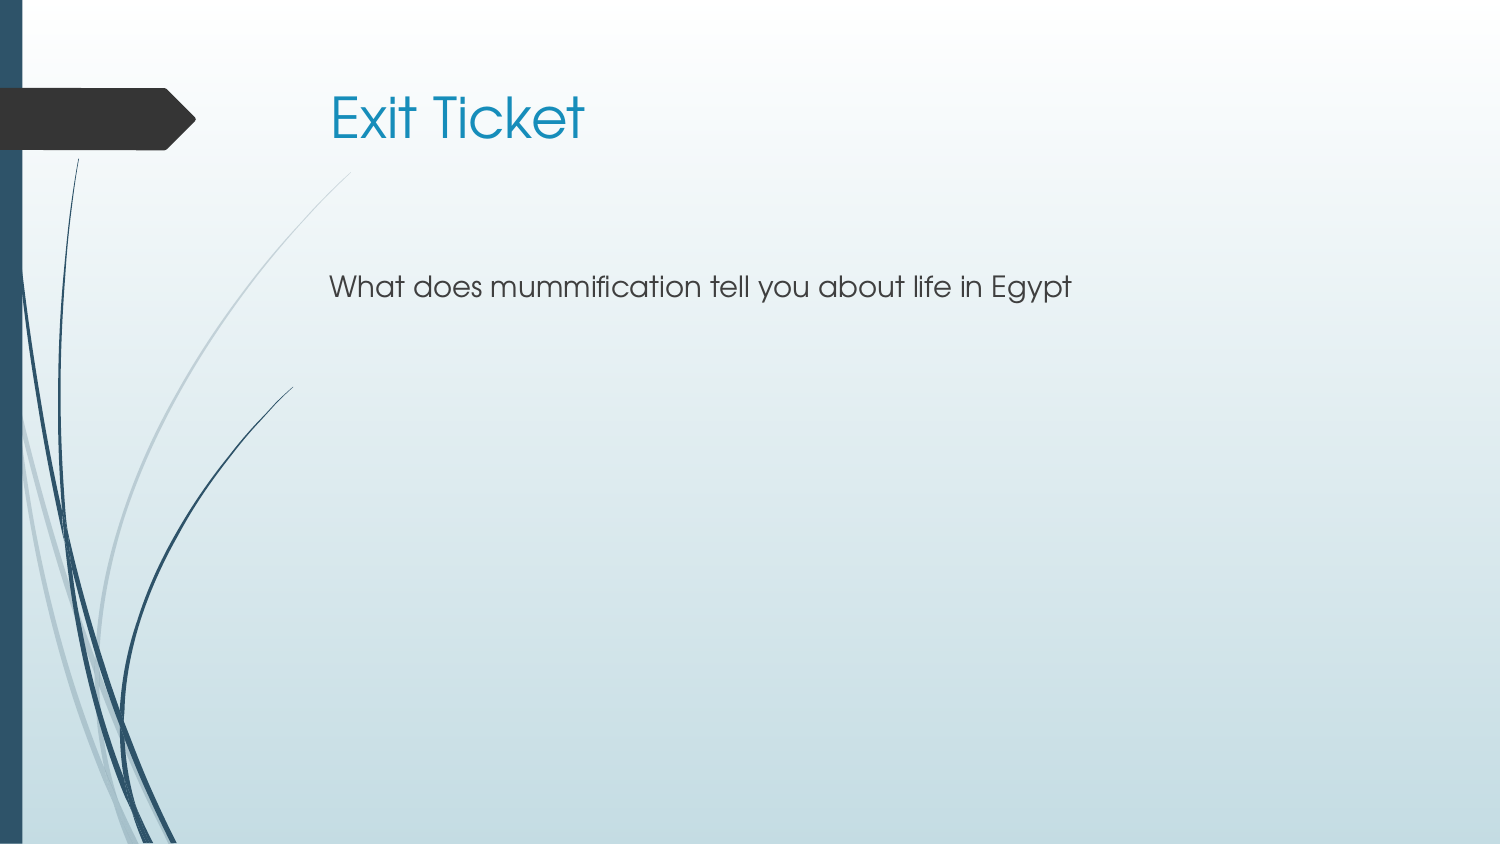

# Exit Ticket
What does mummification tell you about life in Egypt